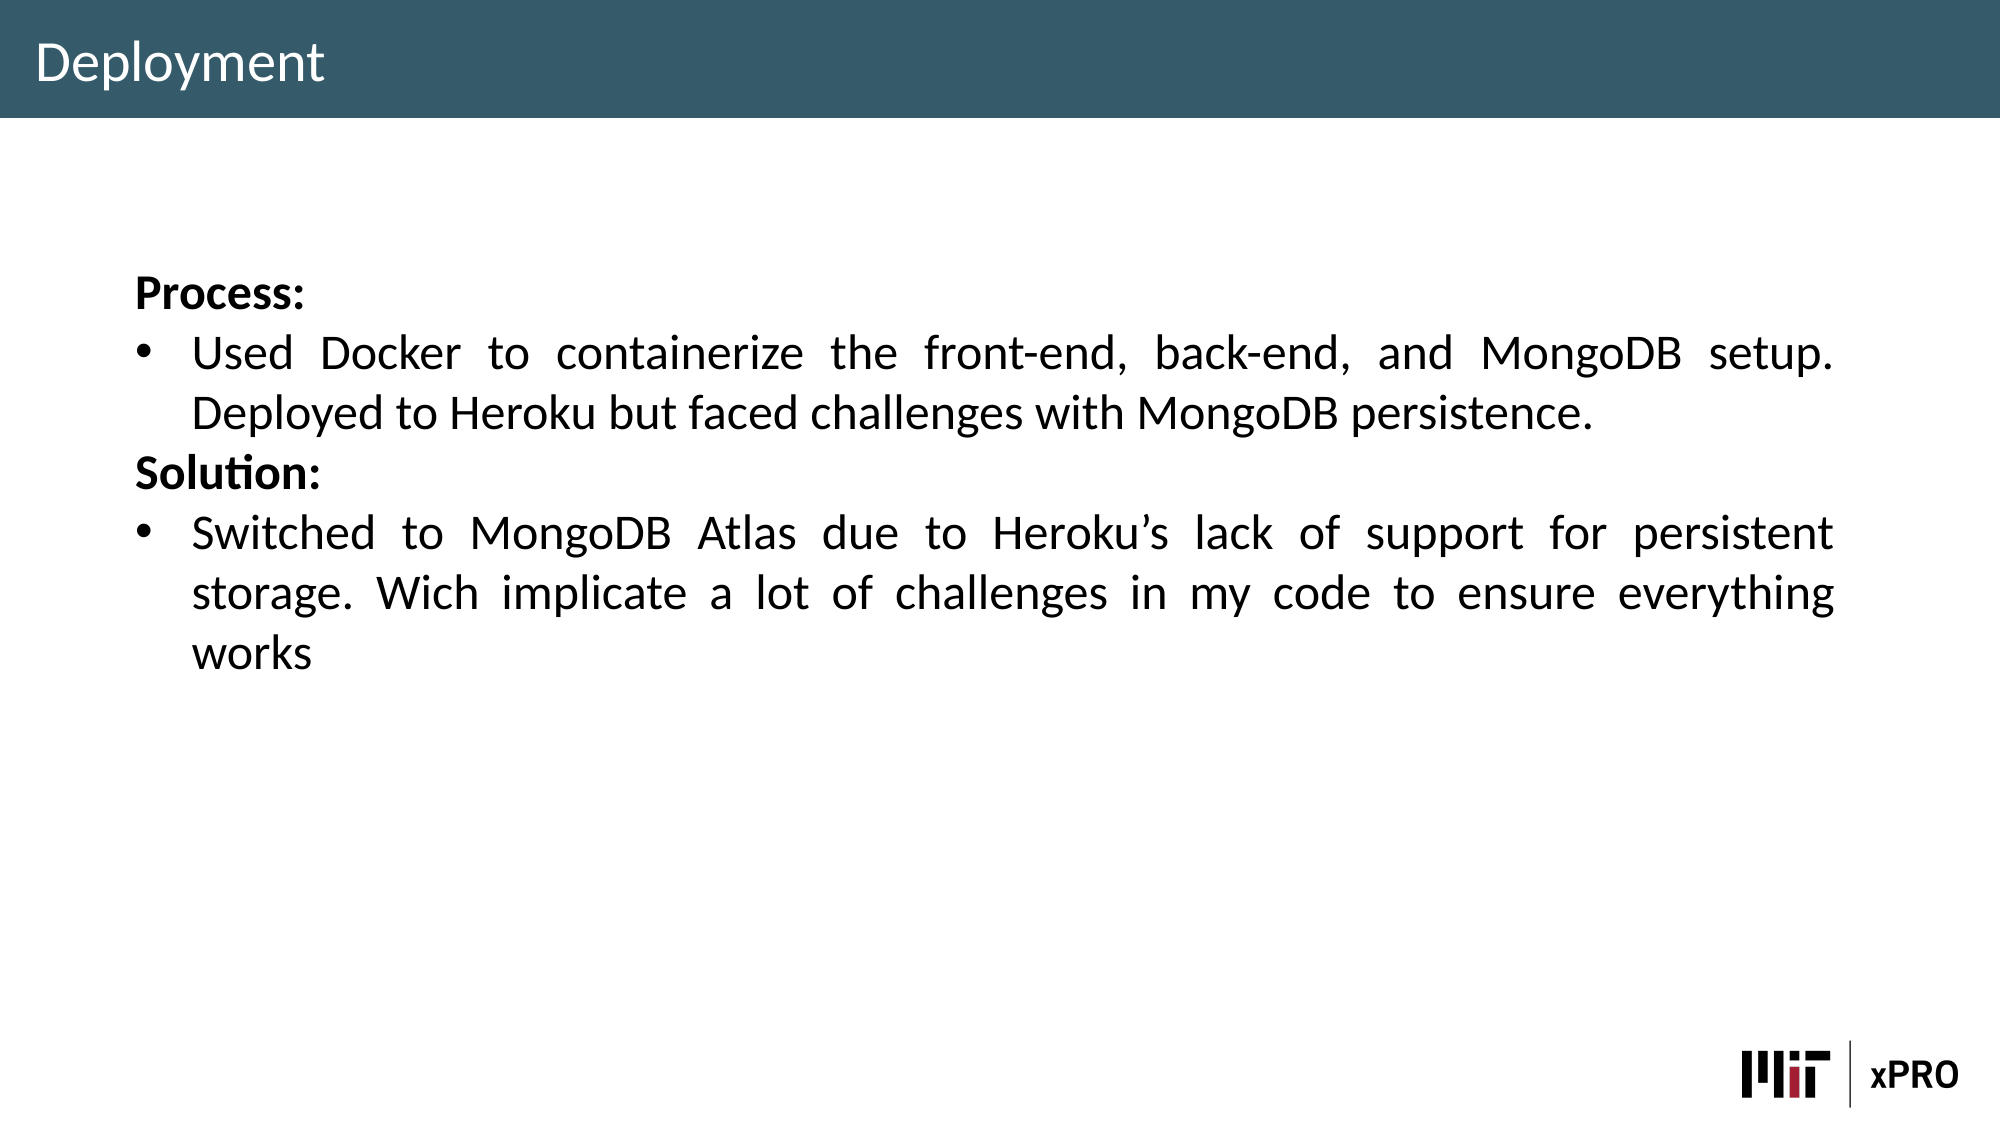

Deployment
Process:
Used Docker to containerize the front-end, back-end, and MongoDB setup. Deployed to Heroku but faced challenges with MongoDB persistence.
Solution:
Switched to MongoDB Atlas due to Heroku’s lack of support for persistent storage. Wich implicate a lot of challenges in my code to ensure everything works